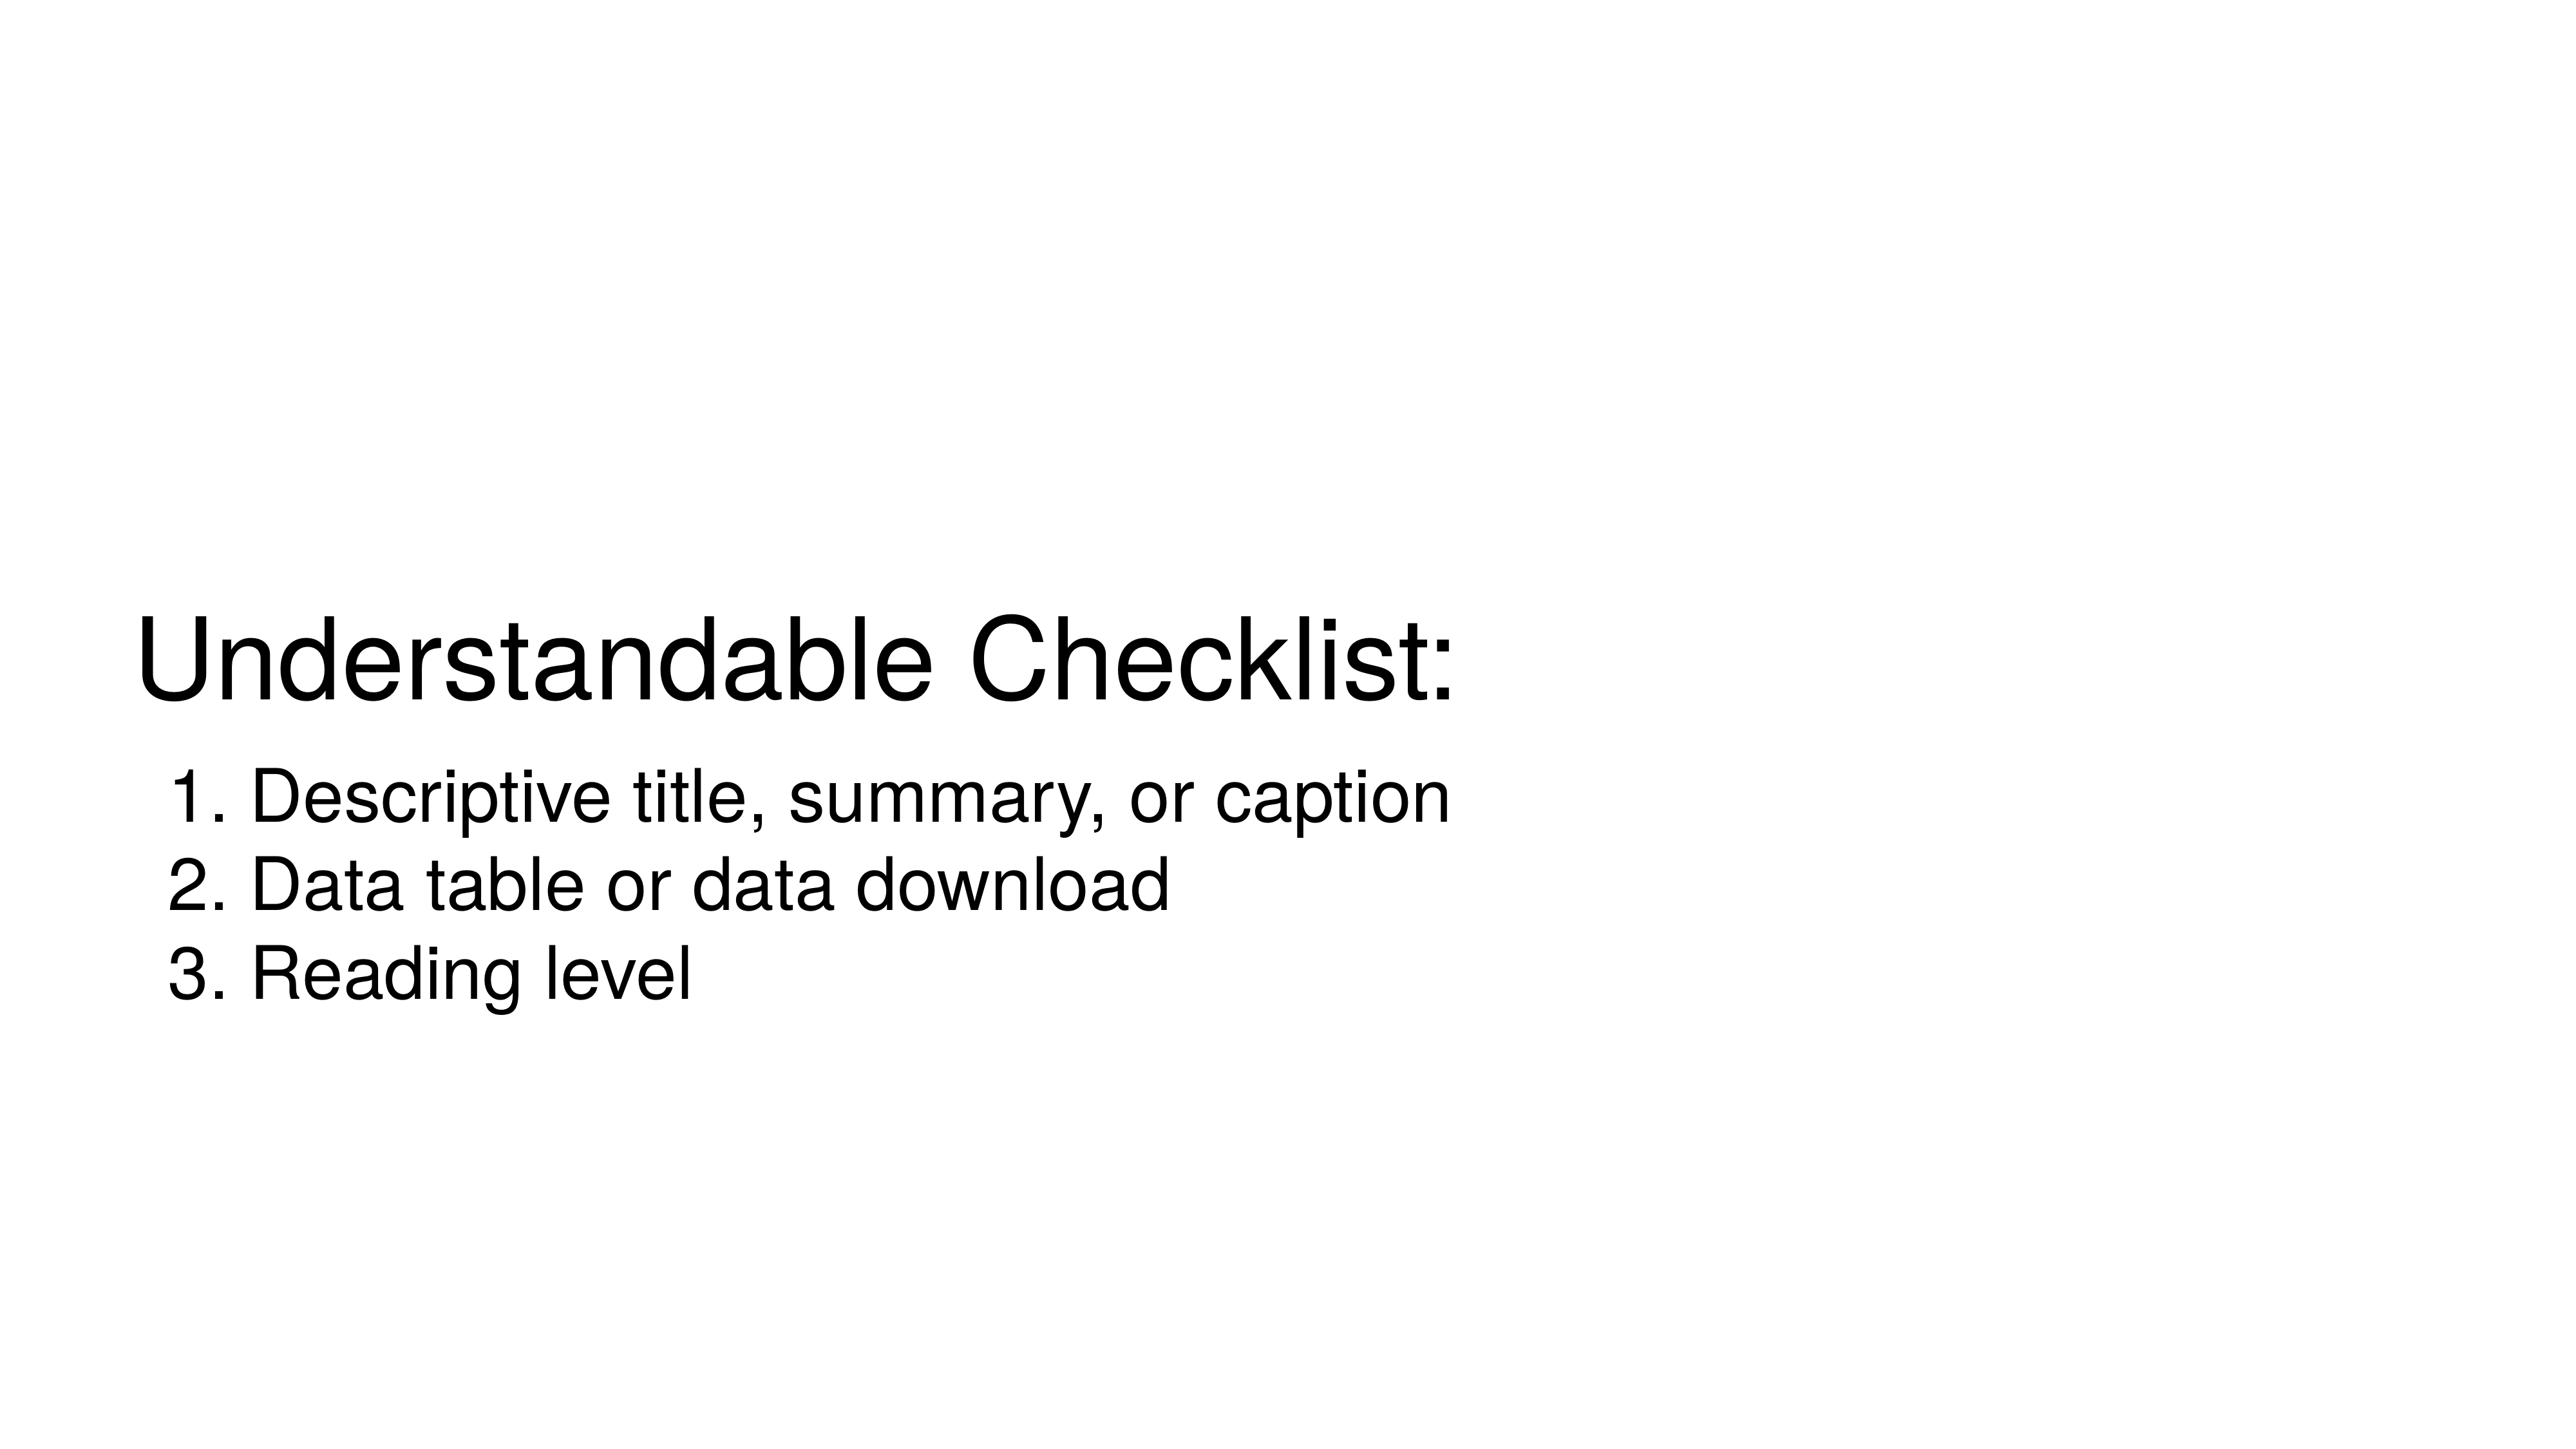

# Understandable Checklist:
 Descriptive title, summary, or caption
 Data table or data download
 Reading level